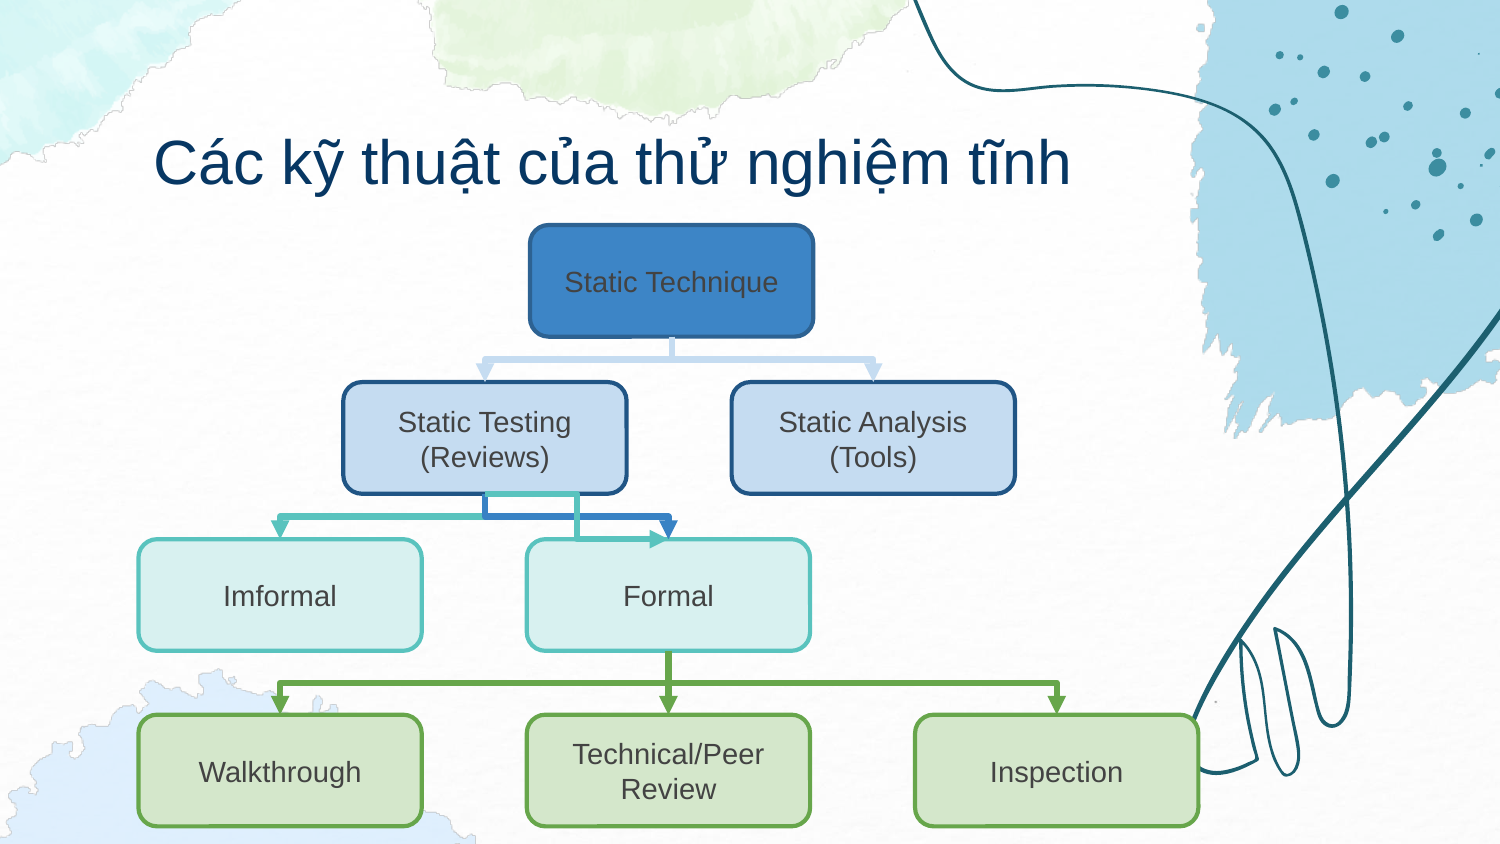

# Các kỹ thuật của thử nghiệm tĩnh
Static Technique
Static Testing
(Reviews)
Static Analysis
(Tools)
Imformal
Formal
Walkthrough
Technical/Peer Review
Inspection